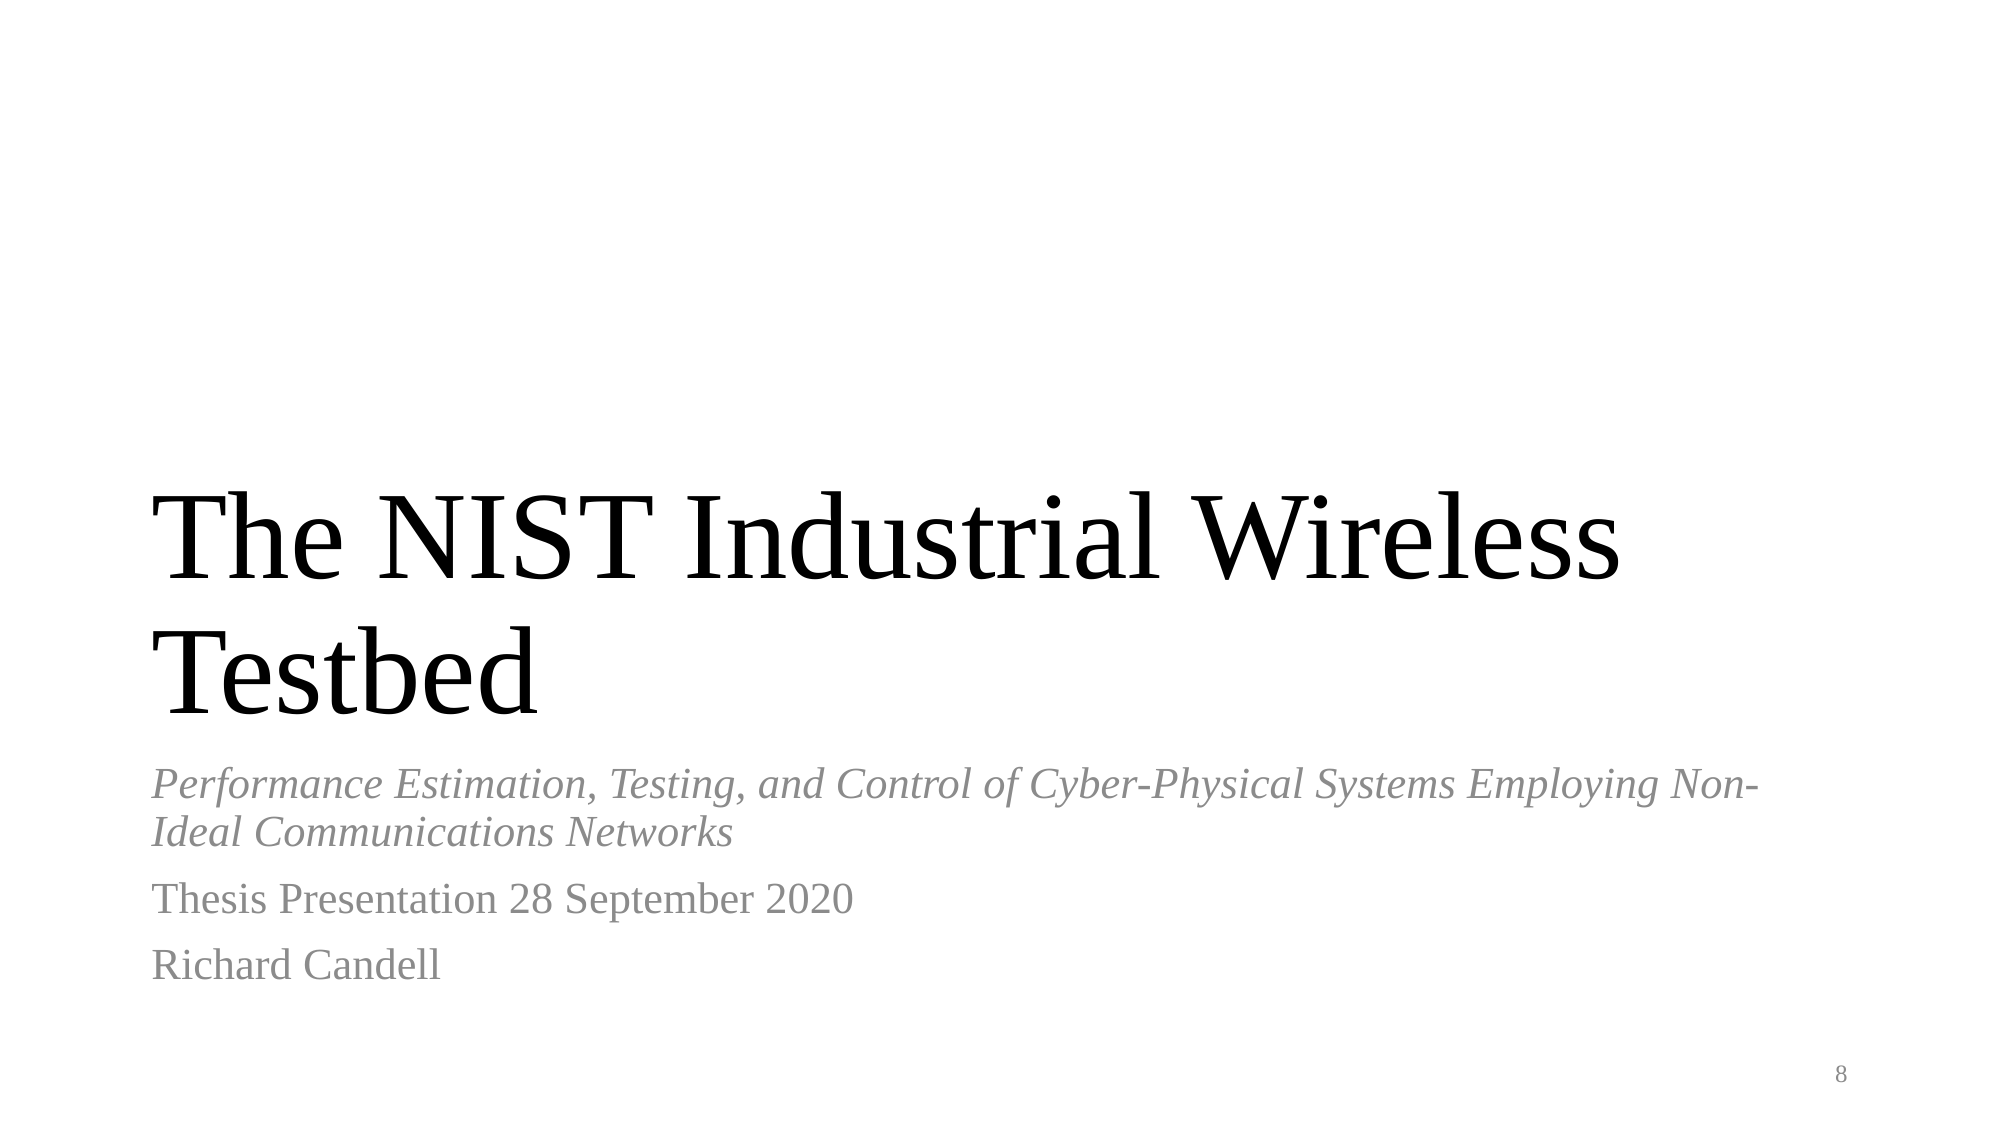

# The NIST Industrial Wireless Testbed
Performance Estimation, Testing, and Control of Cyber-Physical Systems Employing Non-Ideal Communications Networks
Thesis Presentation 28 September 2020
Richard Candell
8